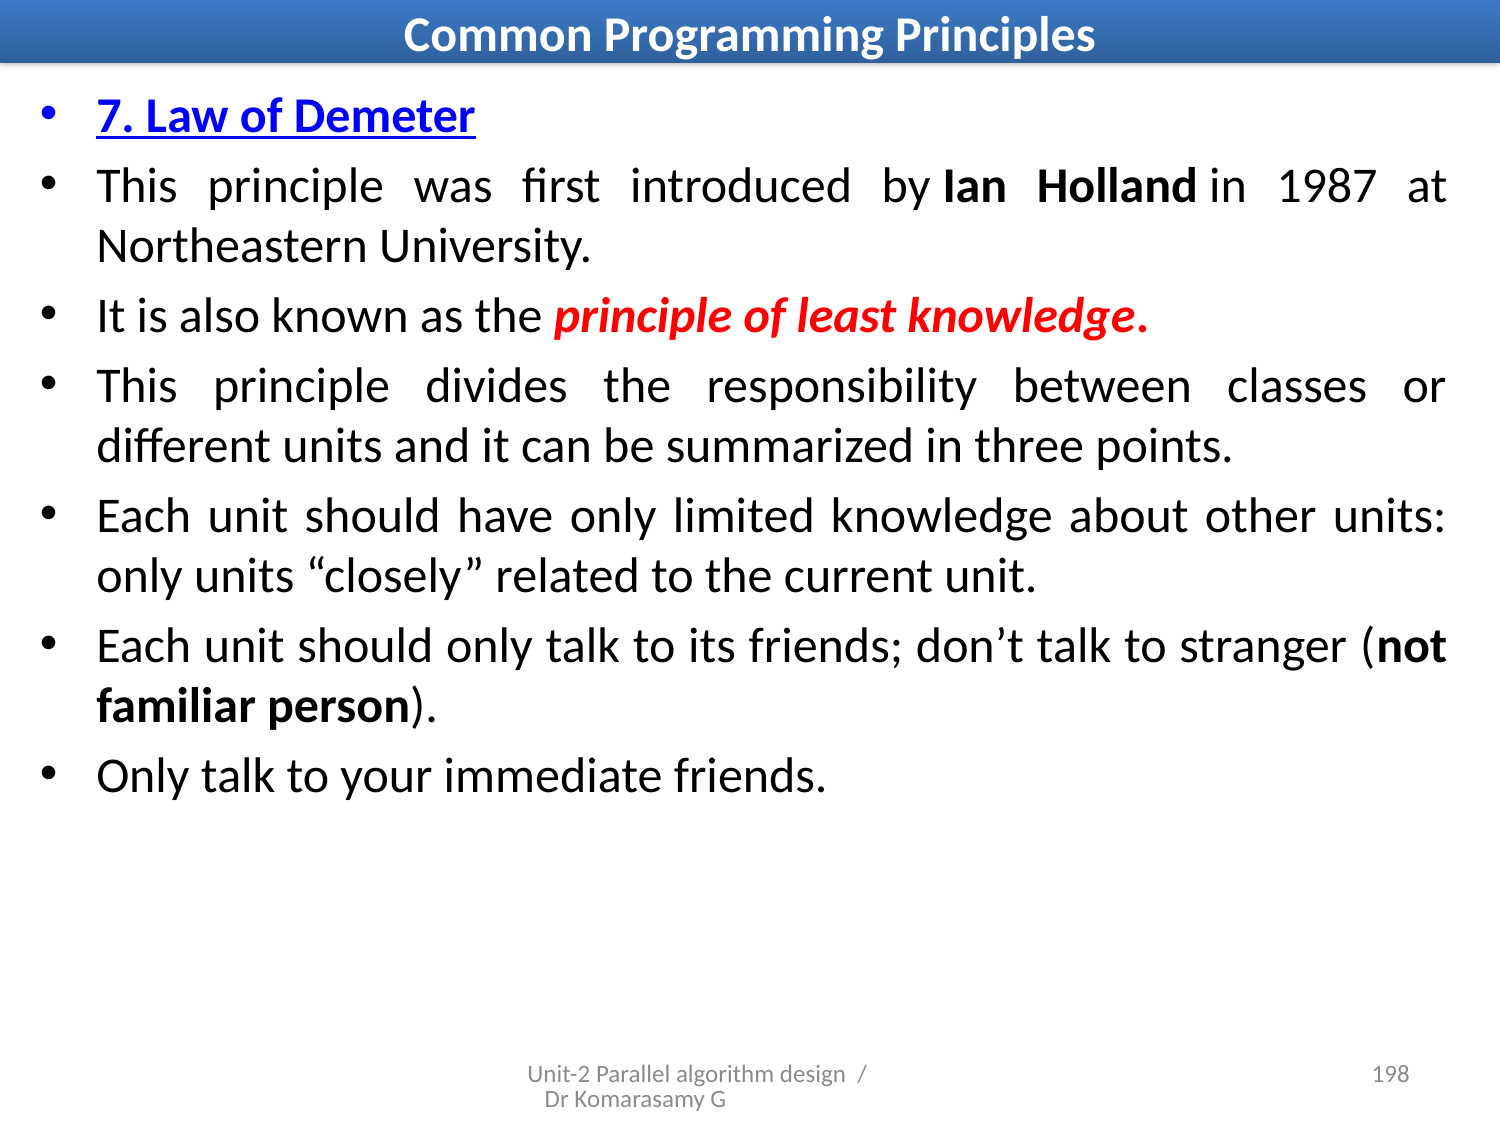

# Common Programming Principles
7. Law of Demeter
This principle was first introduced by Ian Holland in 1987 at Northeastern University.
It is also known as the principle of least knowledge.
This principle divides the responsibility between classes or different units and it can be summarized in three points.
Each unit should have only limited knowledge about other units: only units “closely” related to the current unit.
Each unit should only talk to its friends; don’t talk to stranger (not familiar person).
Only talk to your immediate friends.
Unit-2 Parallel algorithm design  /                     Dr Komarasamy G
198